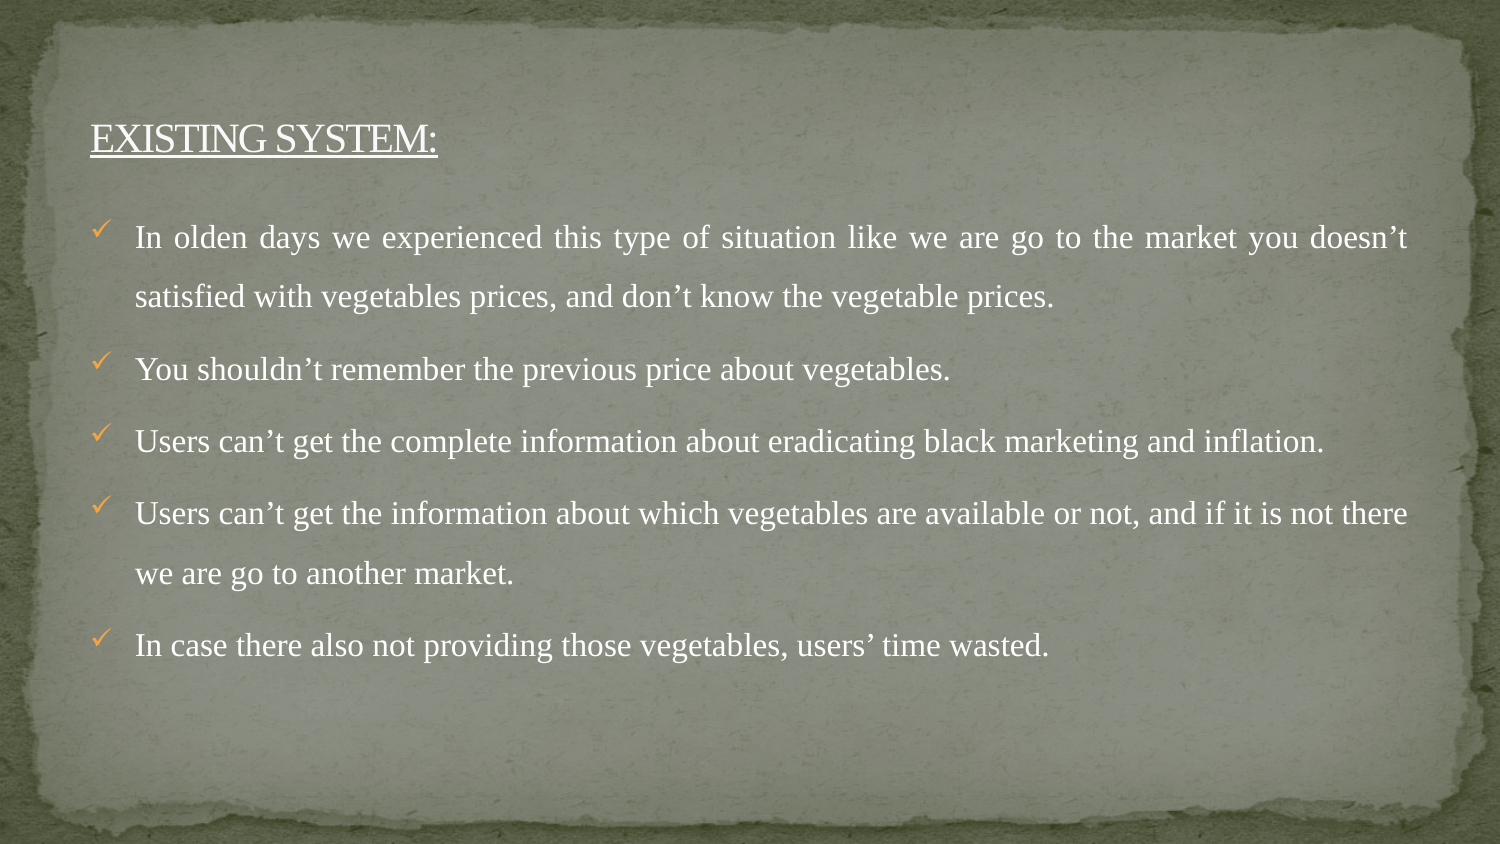

# EXISTING SYSTEM:
In olden days we experienced this type of situation like we are go to the market you doesn’t satisfied with vegetables prices, and don’t know the vegetable prices.
You shouldn’t remember the previous price about vegetables.
Users can’t get the complete information about eradicating black marketing and inflation.
Users can’t get the information about which vegetables are available or not, and if it is not there we are go to another market.
In case there also not providing those vegetables, users’ time wasted.